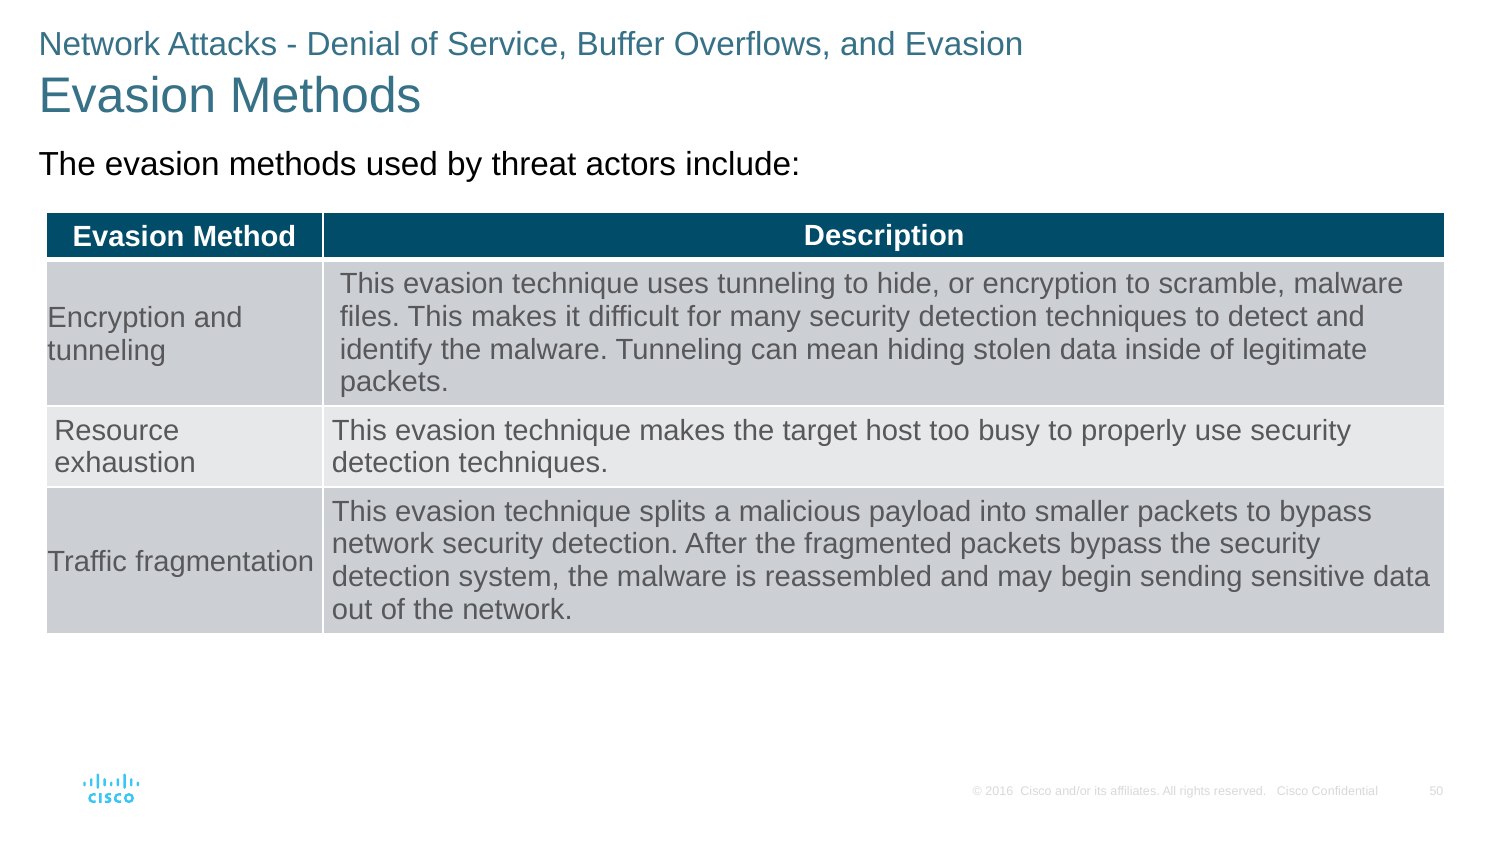

Network Attacks - Denial of Service, Buffer Overflows, and Evasion
Evasion Methods
The evasion methods used by threat actors include:
| Evasion Method | Description |
| --- | --- |
| Encryption and tunneling | This evasion technique uses tunneling to hide, or encryption to scramble, malware files. This makes it difficult for many security detection techniques to detect and identify the malware. Tunneling can mean hiding stolen data inside of legitimate packets. |
| Resource exhaustion | This evasion technique makes the target host too busy to properly use security detection techniques. |
| Traffic fragmentation | This evasion technique splits a malicious payload into smaller packets to bypass network security detection. After the fragmented packets bypass the security detection system, the malware is reassembled and may begin sending sensitive data out of the network. |